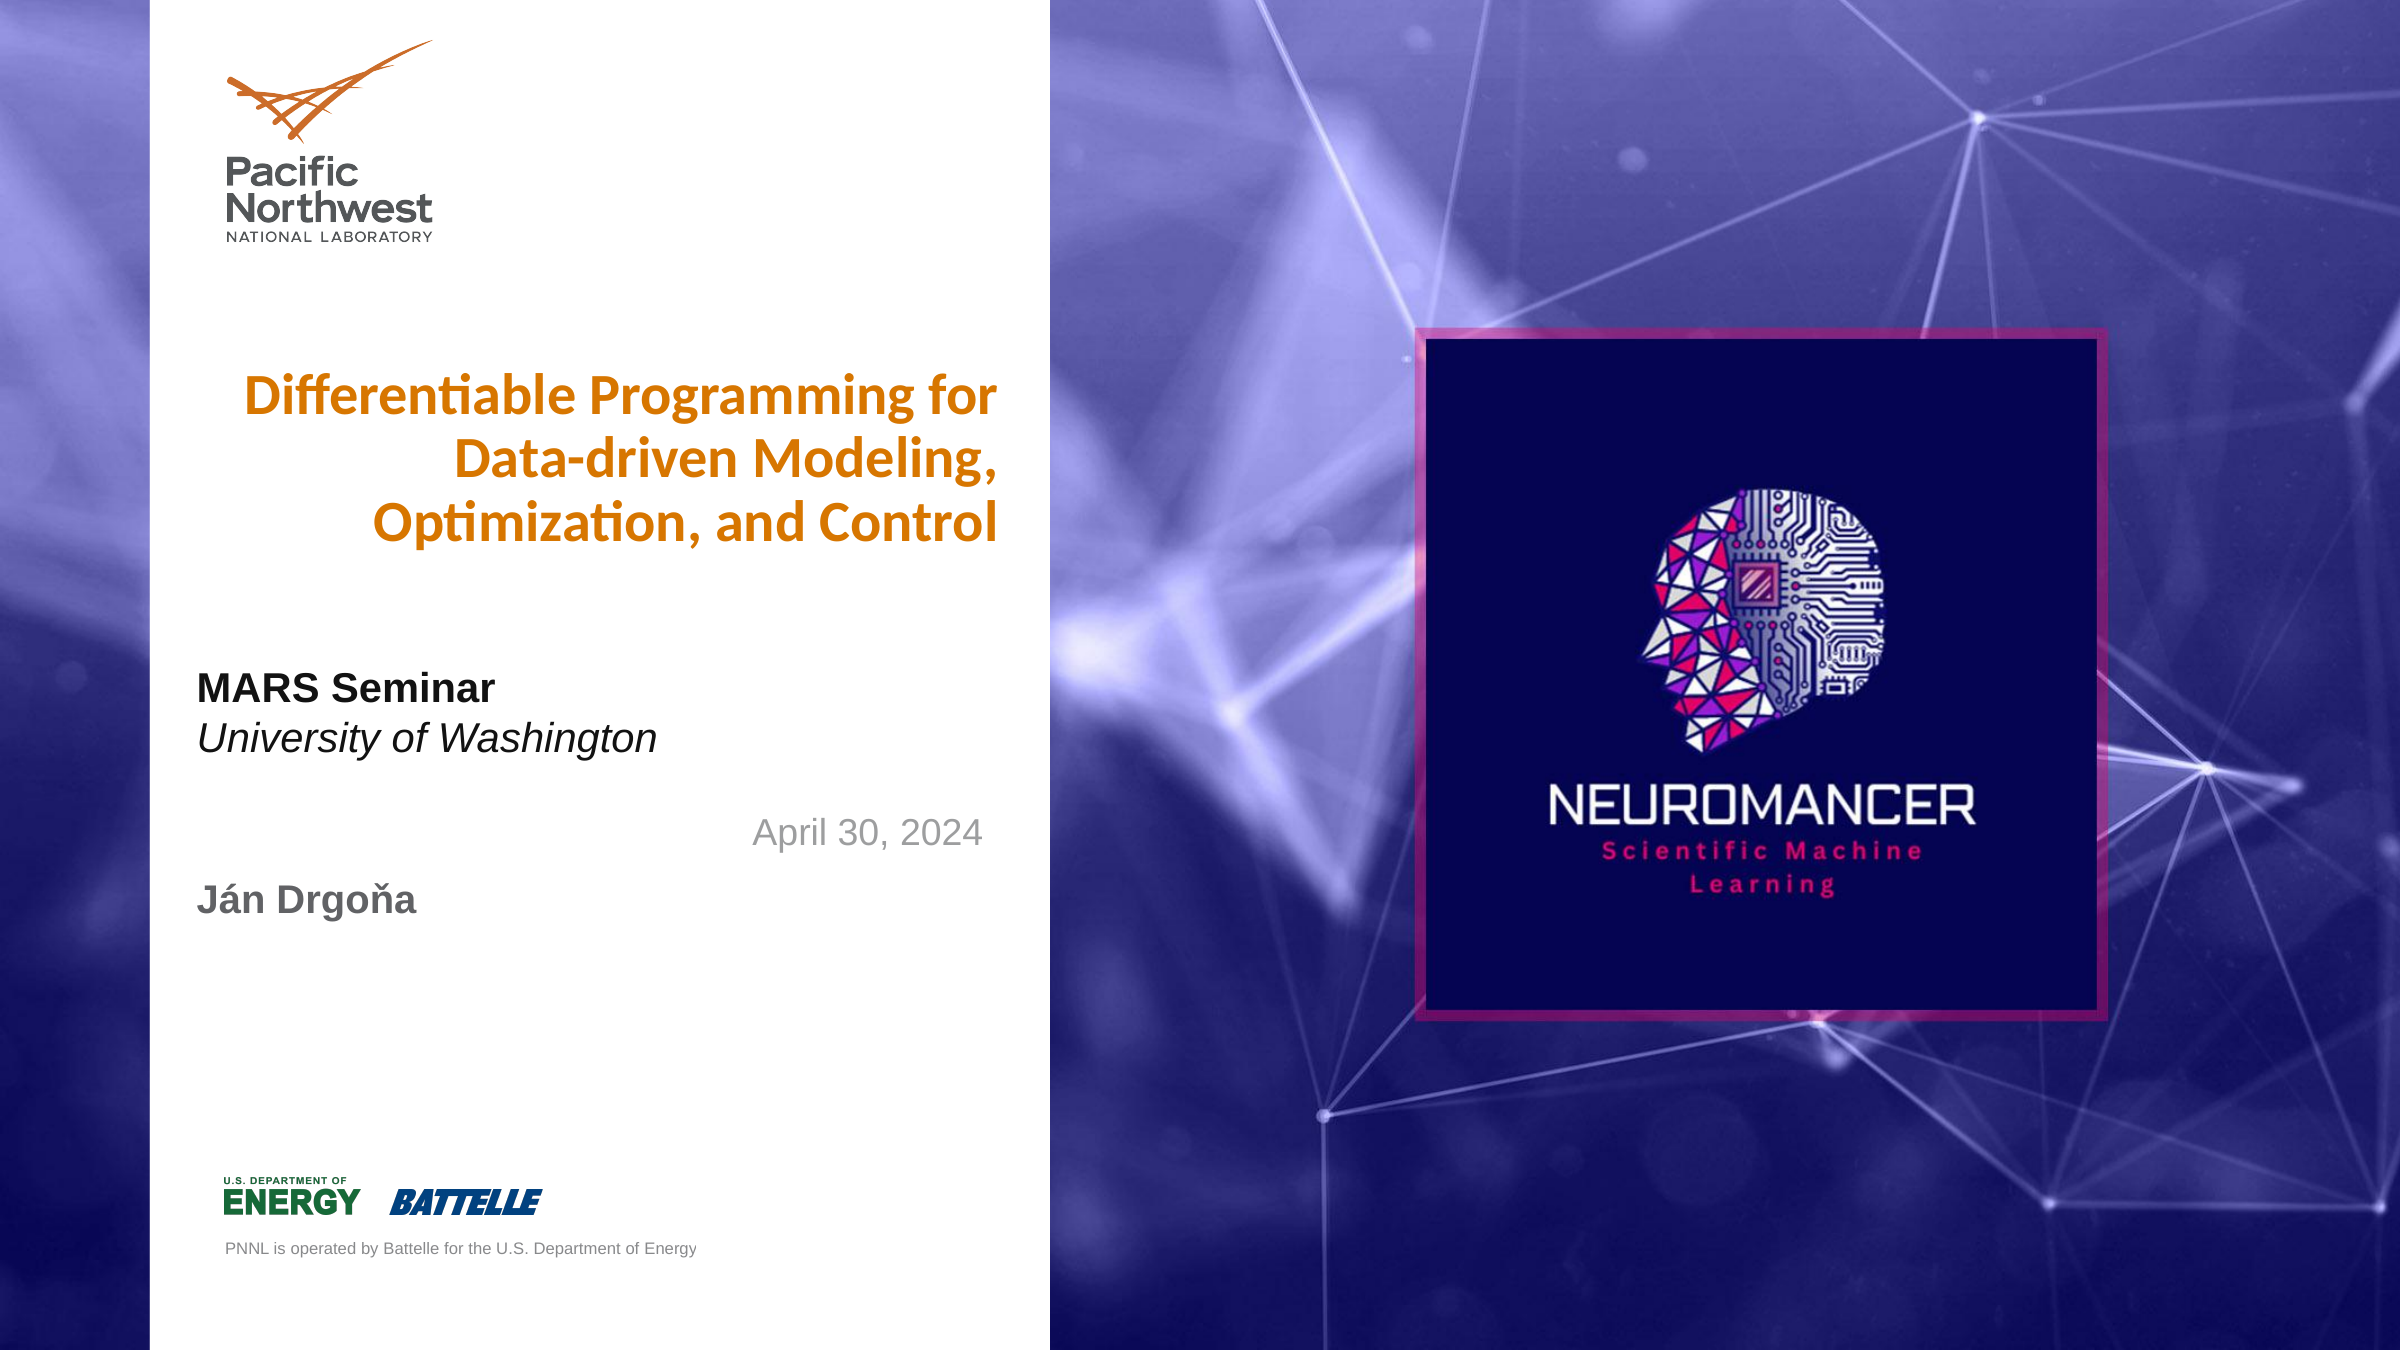

# Differentiable Programming for Data-driven Modeling, Optimization, and Control
MARS Seminar
University of Washington
April 30, 2024
Ján Drgoňa